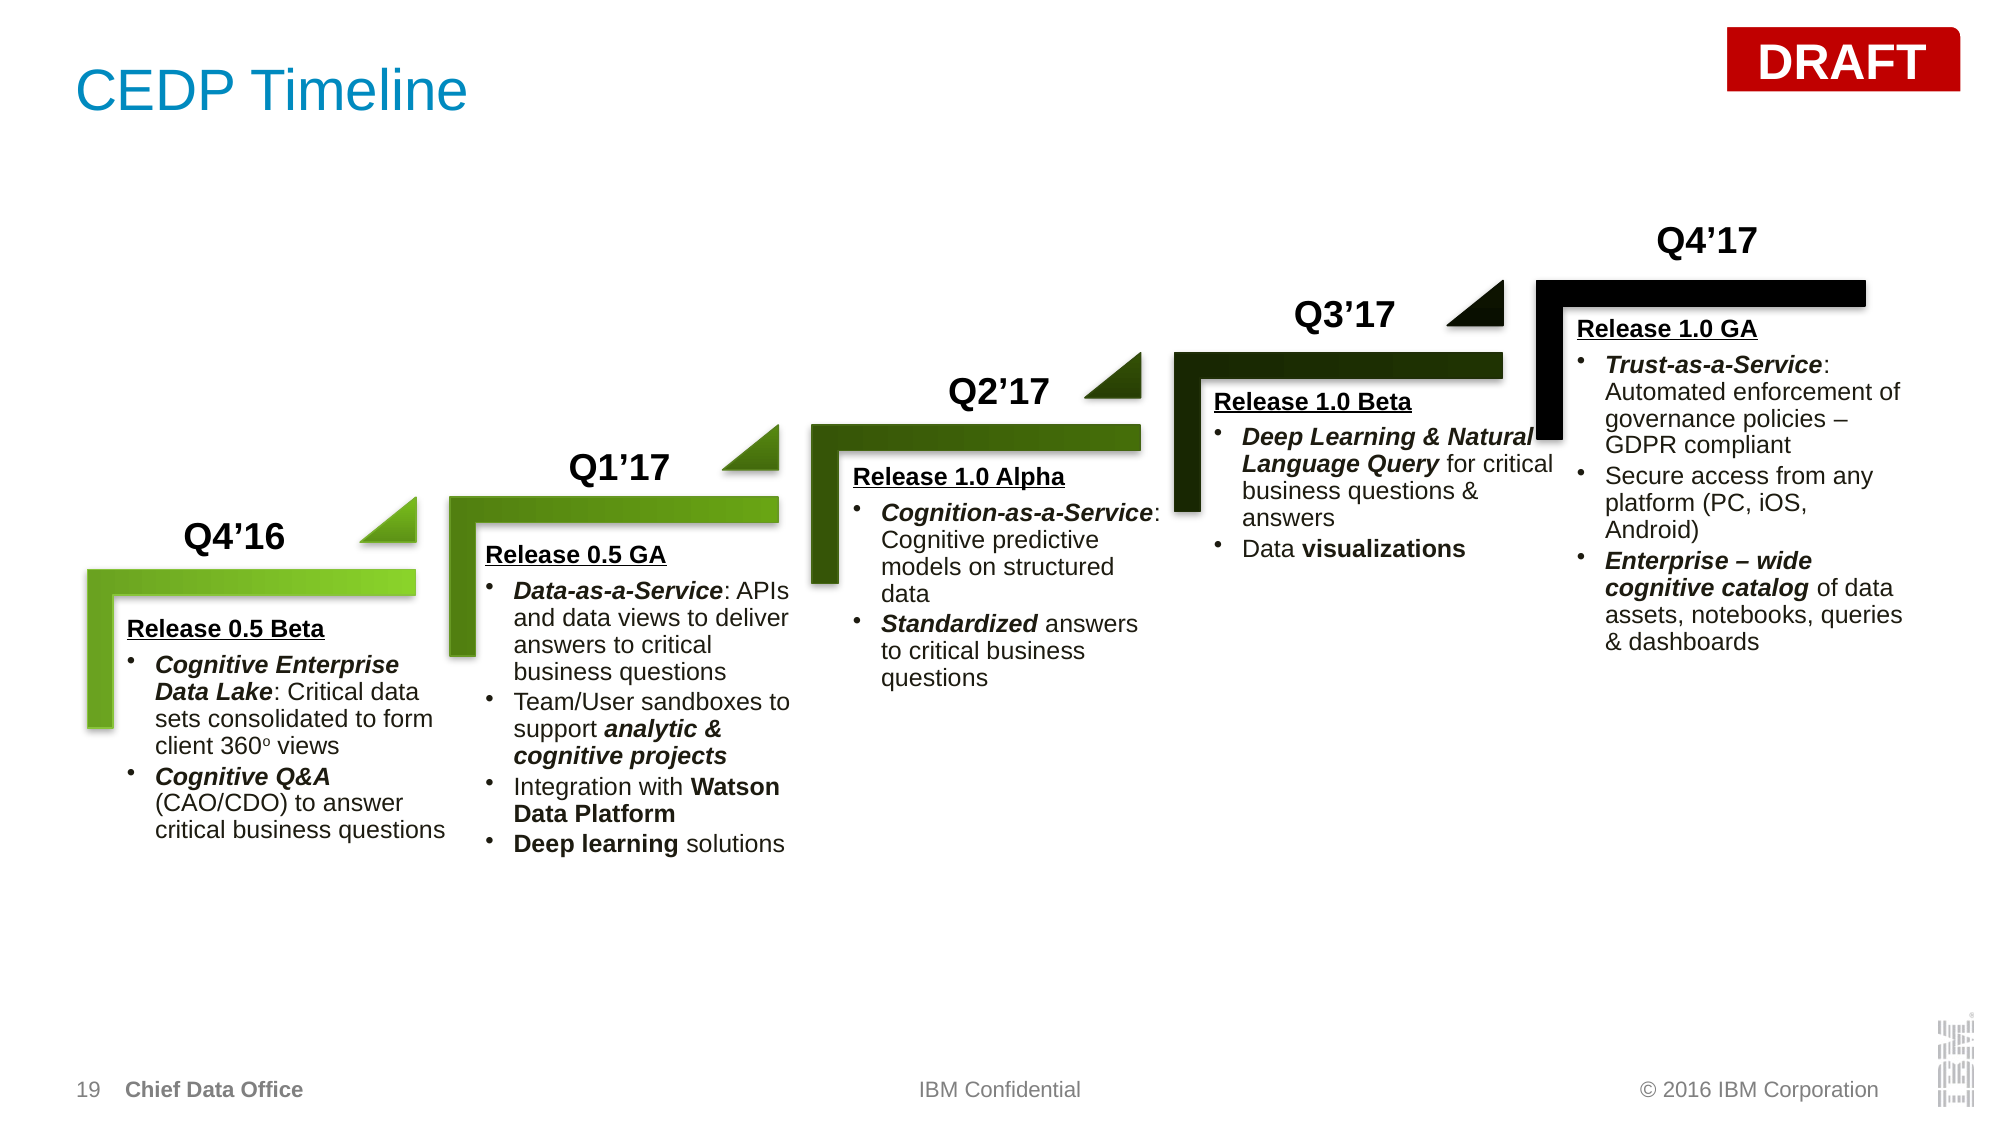

# CEDP Timeline
Q4’17
Q3’17
Q2’17
Q1’17
Q4’16

Release 0.5 Beta
Cognitive Enterprise Data Lake: Critical data sets consolidated to form client 360o views
Cognitive Q&A (CAO/CDO) to answer critical business questions
Release 0.5 GA
Data-as-a-Service: APIs and data views to deliver answers to critical business questions
Team/User sandboxes to support analytic & cognitive projects
Integration with Watson Data Platform
Deep learning solutions
Release 1.0 GA
Trust-as-a-Service: Automated enforcement of governance policies – GDPR compliant
Secure access from any platform (PC, iOS, Android)
Enterprise – wide cognitive catalog of data assets, notebooks, queries & dashboards
Release 1.0 Beta
Deep Learning & Natural Language Query for critical business questions & answers
Data visualizations
Release 1.0 Alpha
Cognition-as-a-Service: Cognitive predictive models on structured data
Standardized answers to critical business questions